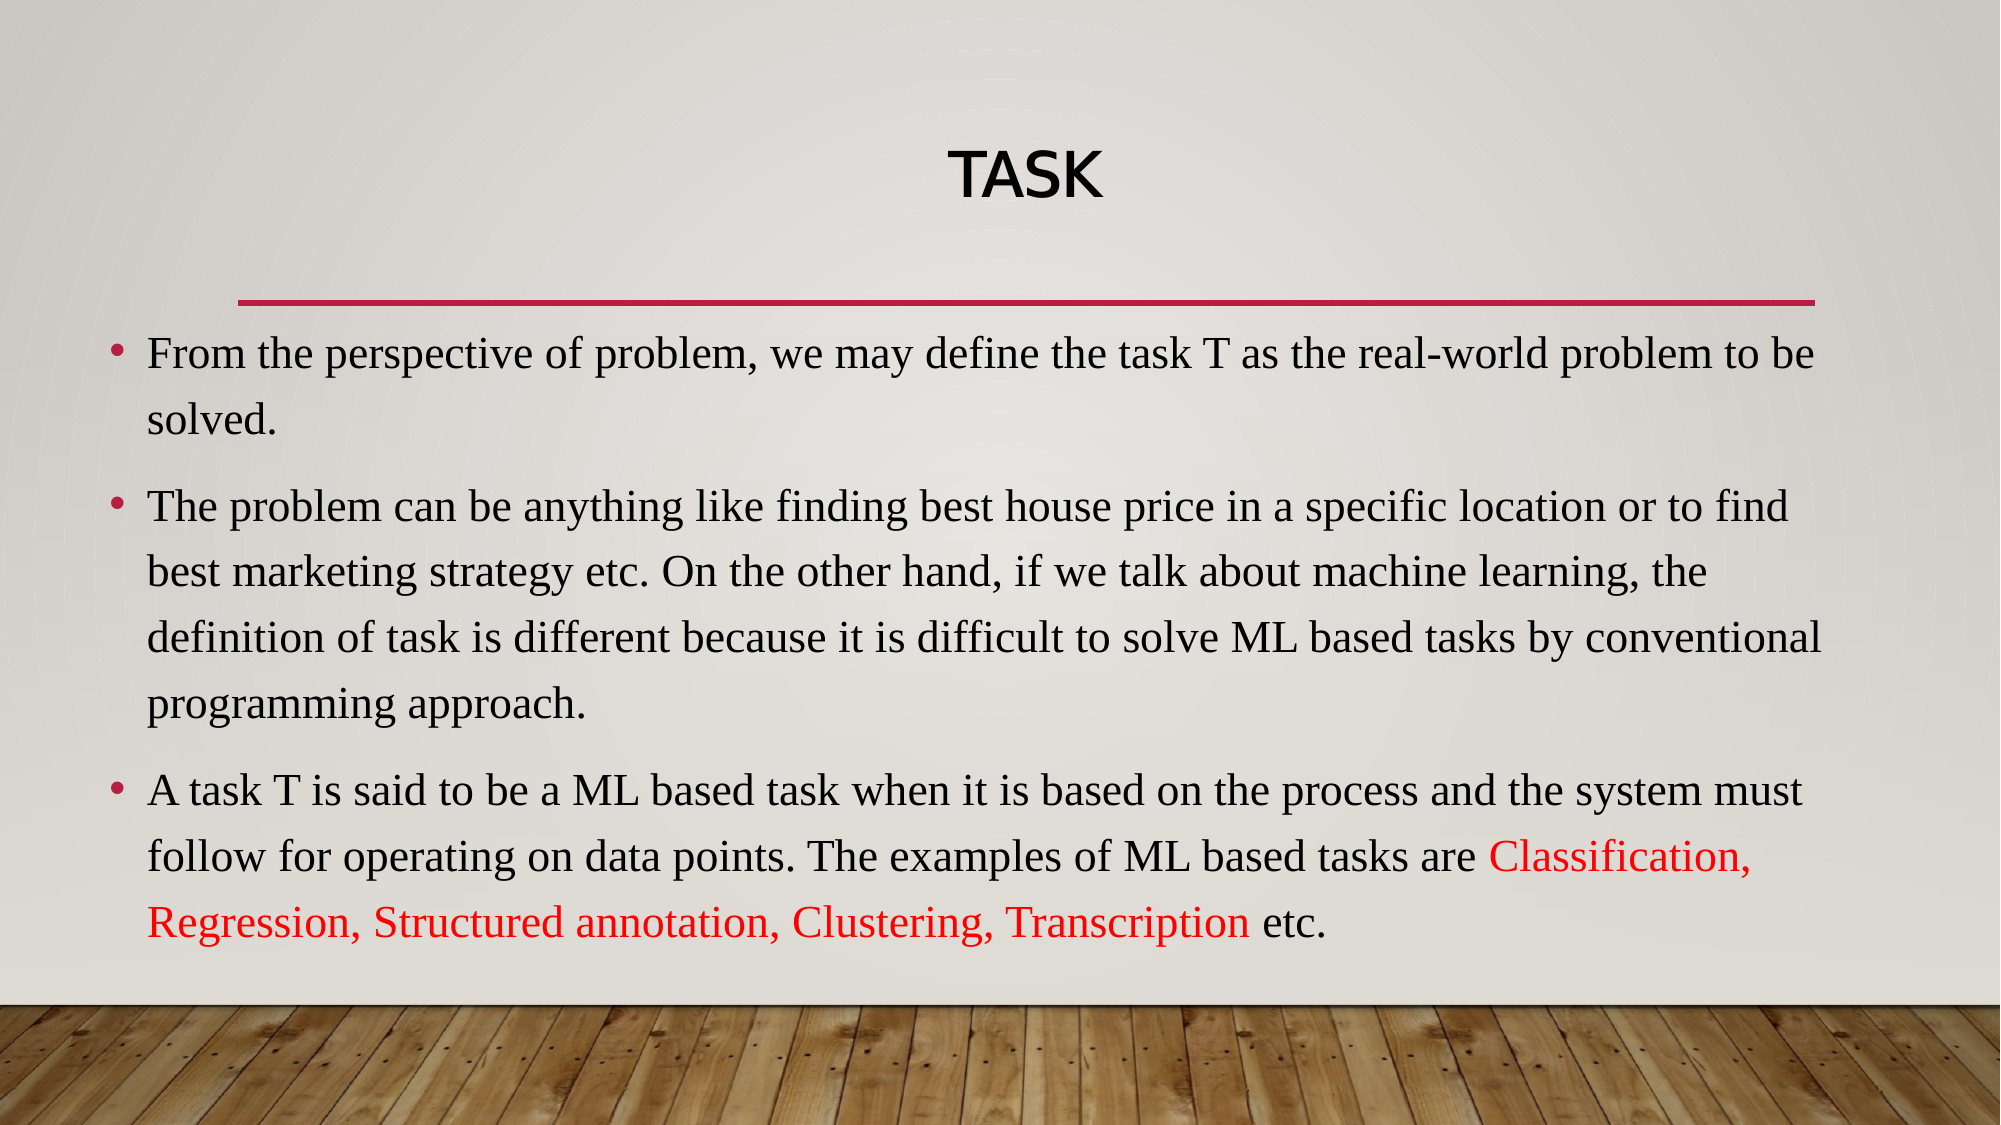

# Task
From the perspective of problem, we may define the task T as the real-world problem to be solved.
The problem can be anything like finding best house price in a specific location or to find best marketing strategy etc. On the other hand, if we talk about machine learning, the definition of task is different because it is difficult to solve ML based tasks by conventional programming approach.
A task T is said to be a ML based task when it is based on the process and the system must follow for operating on data points. The examples of ML based tasks are Classification, Regression, Structured annotation, Clustering, Transcription etc.